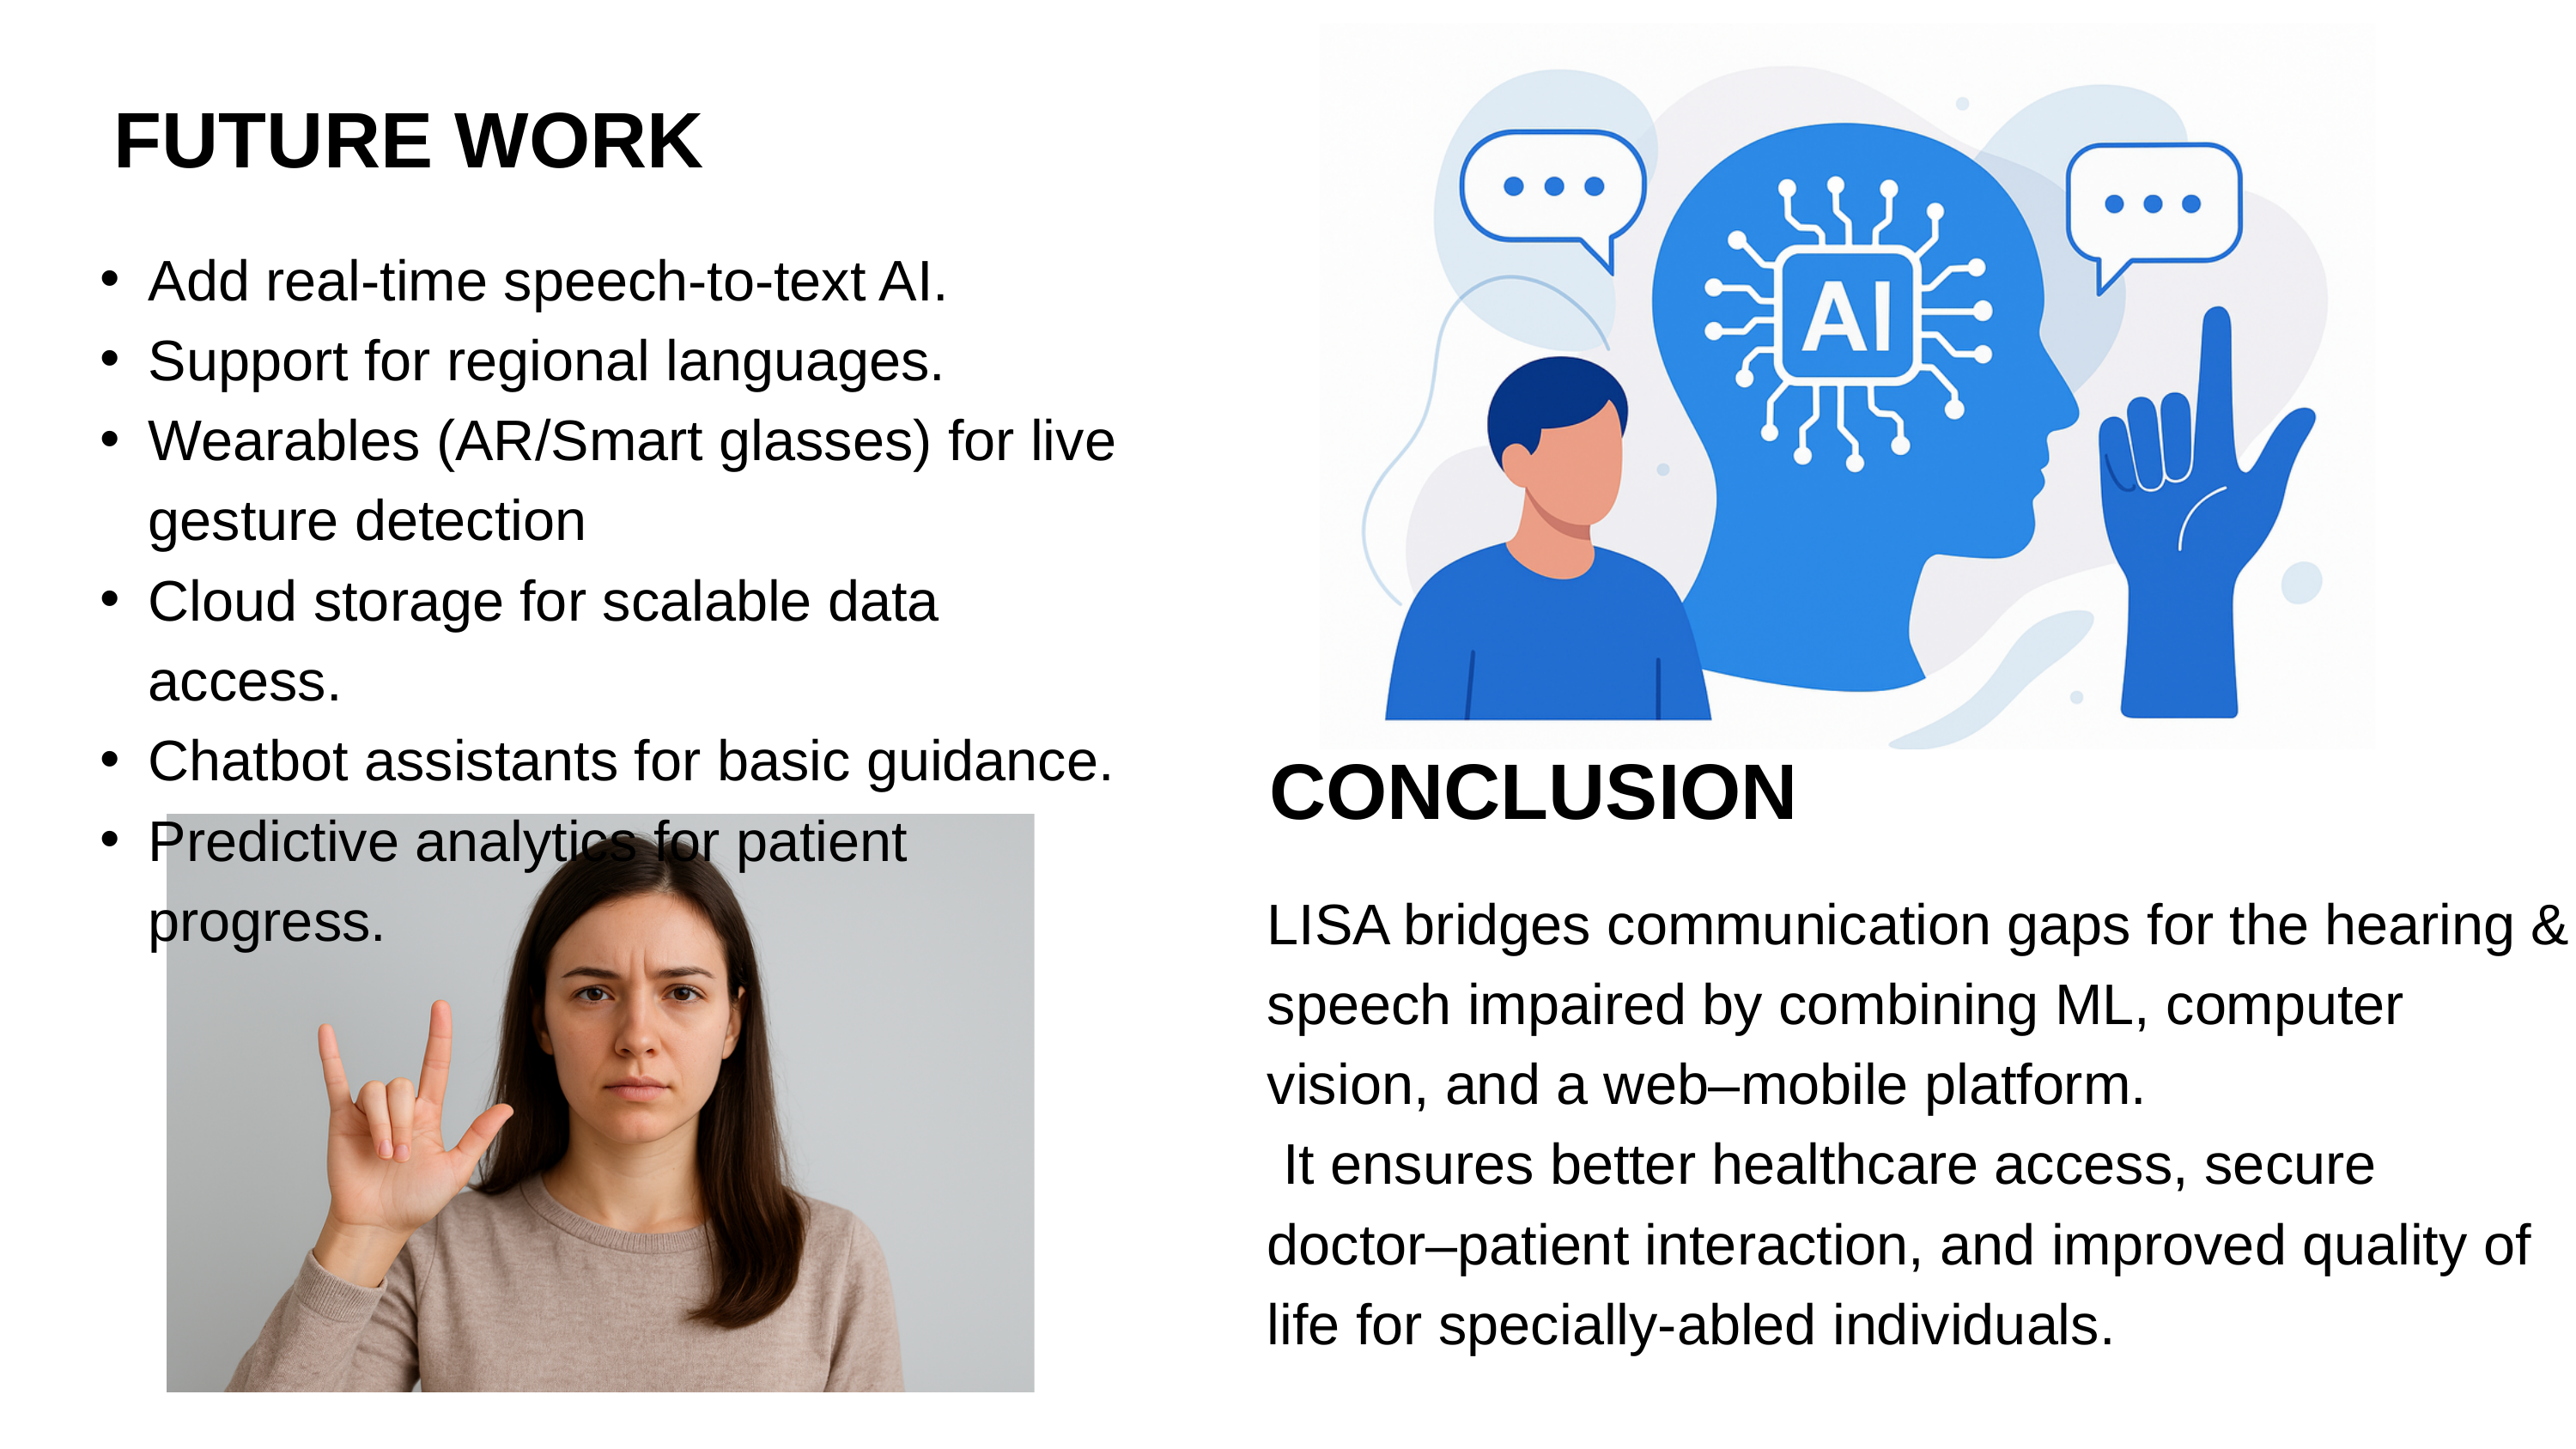

FUTURE WORK

Add real-time speech-to-text AI.
Support for regional languages.
Wearables (AR/Smart glasses) for live gesture detection
Cloud storage for scalable data access.
Chatbot assistants for basic guidance.
Predictive analytics for patient progress.

CONCLUSION

LISA bridges communication gaps for the hearing & speech impaired by combining ML, computer vision, and a web–mobile platform.
 It ensures better healthcare access, secure doctor–patient interaction, and improved quality of life for specially-abled individuals.